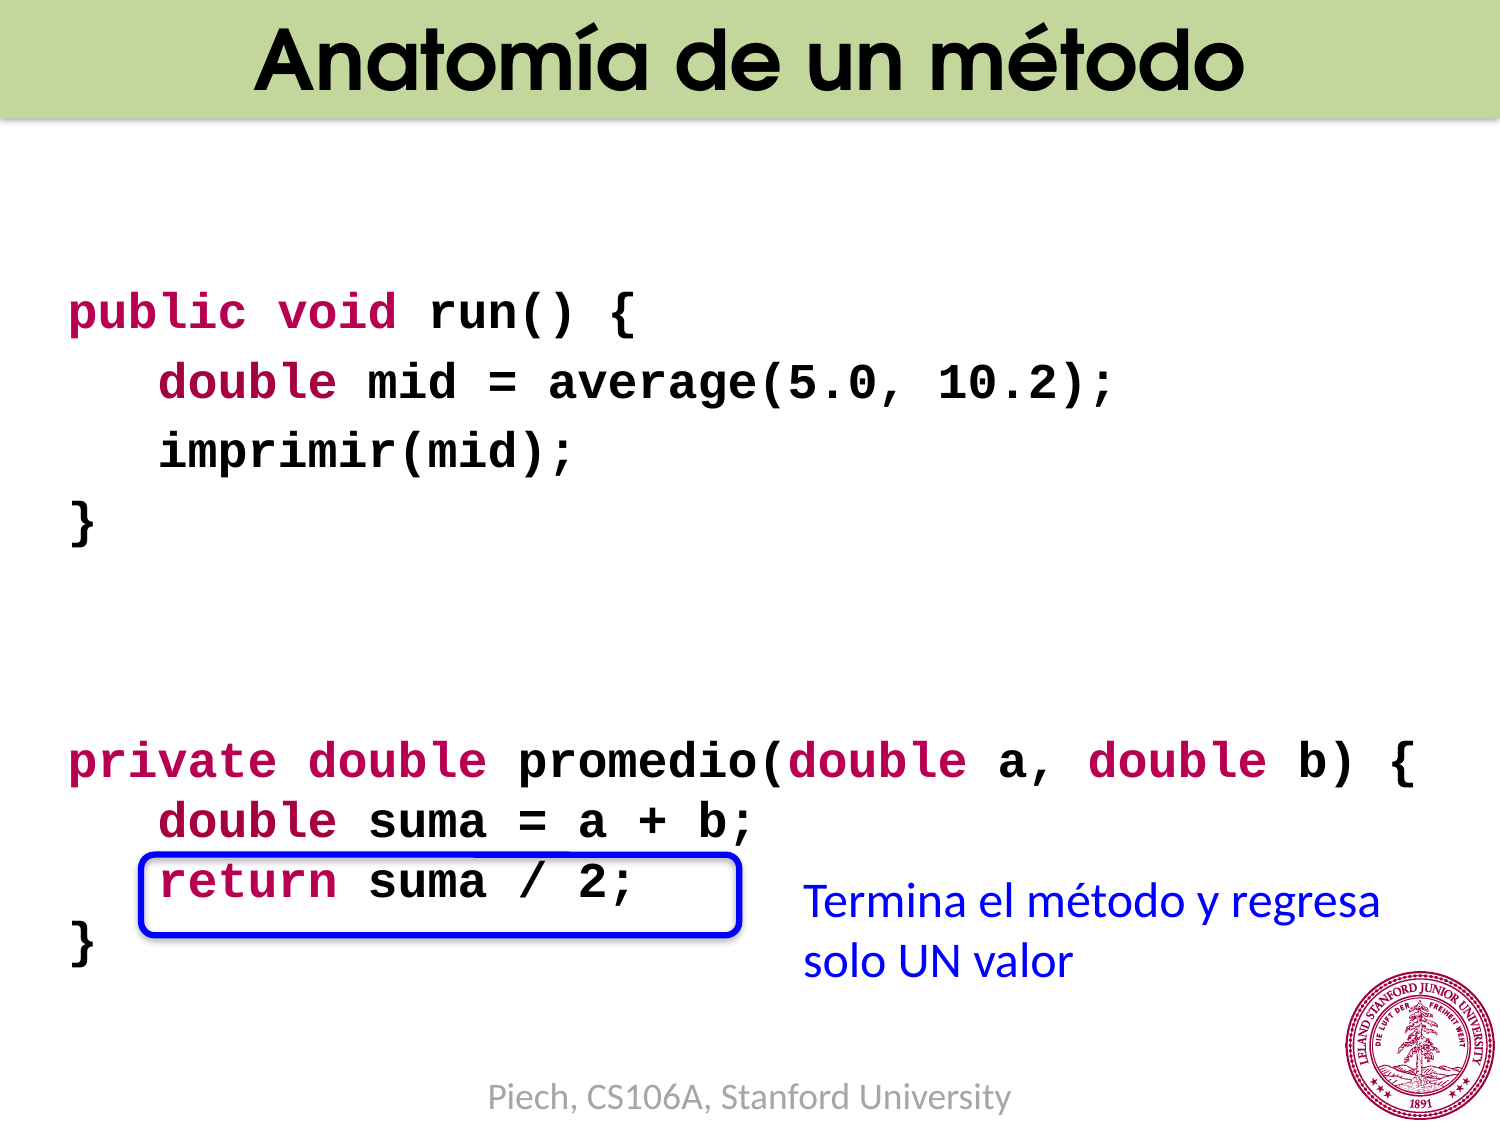

Anatomía de un método

public void run() {
   double mid = average(5.0, 10.2);
   imprimir(mid);
}

private double promedio(double a, double b) {
   double suma = a + b;
   return suma / 2;
}

Termina el método y regresa
solo UN valor